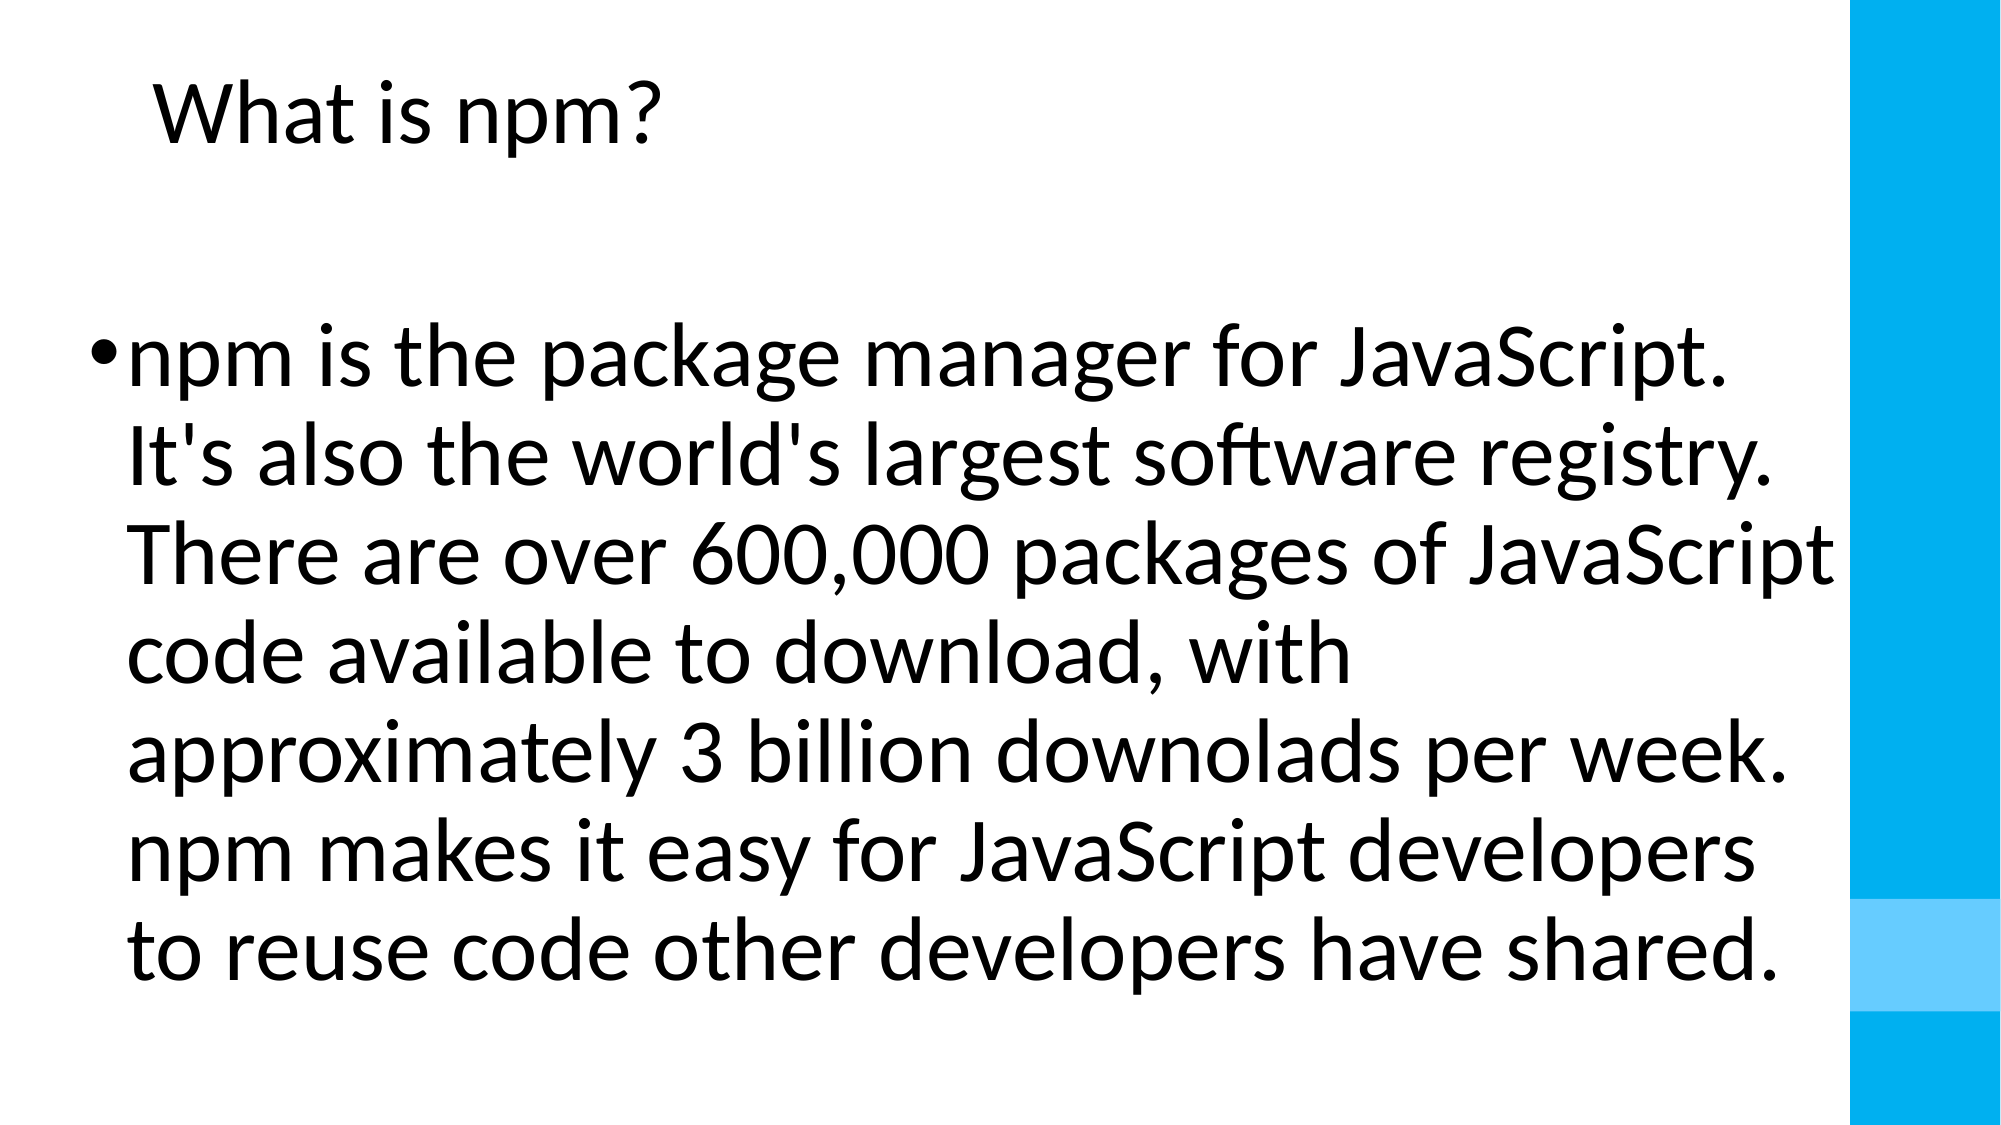

# What is npm?
npm is the package manager for JavaScript. It's also the world's largest software registry. There are over 600,000 packages of JavaScript code available to download, with approximately 3 billion downolads per week. npm makes it easy for JavaScript developers to reuse code other developers have shared.